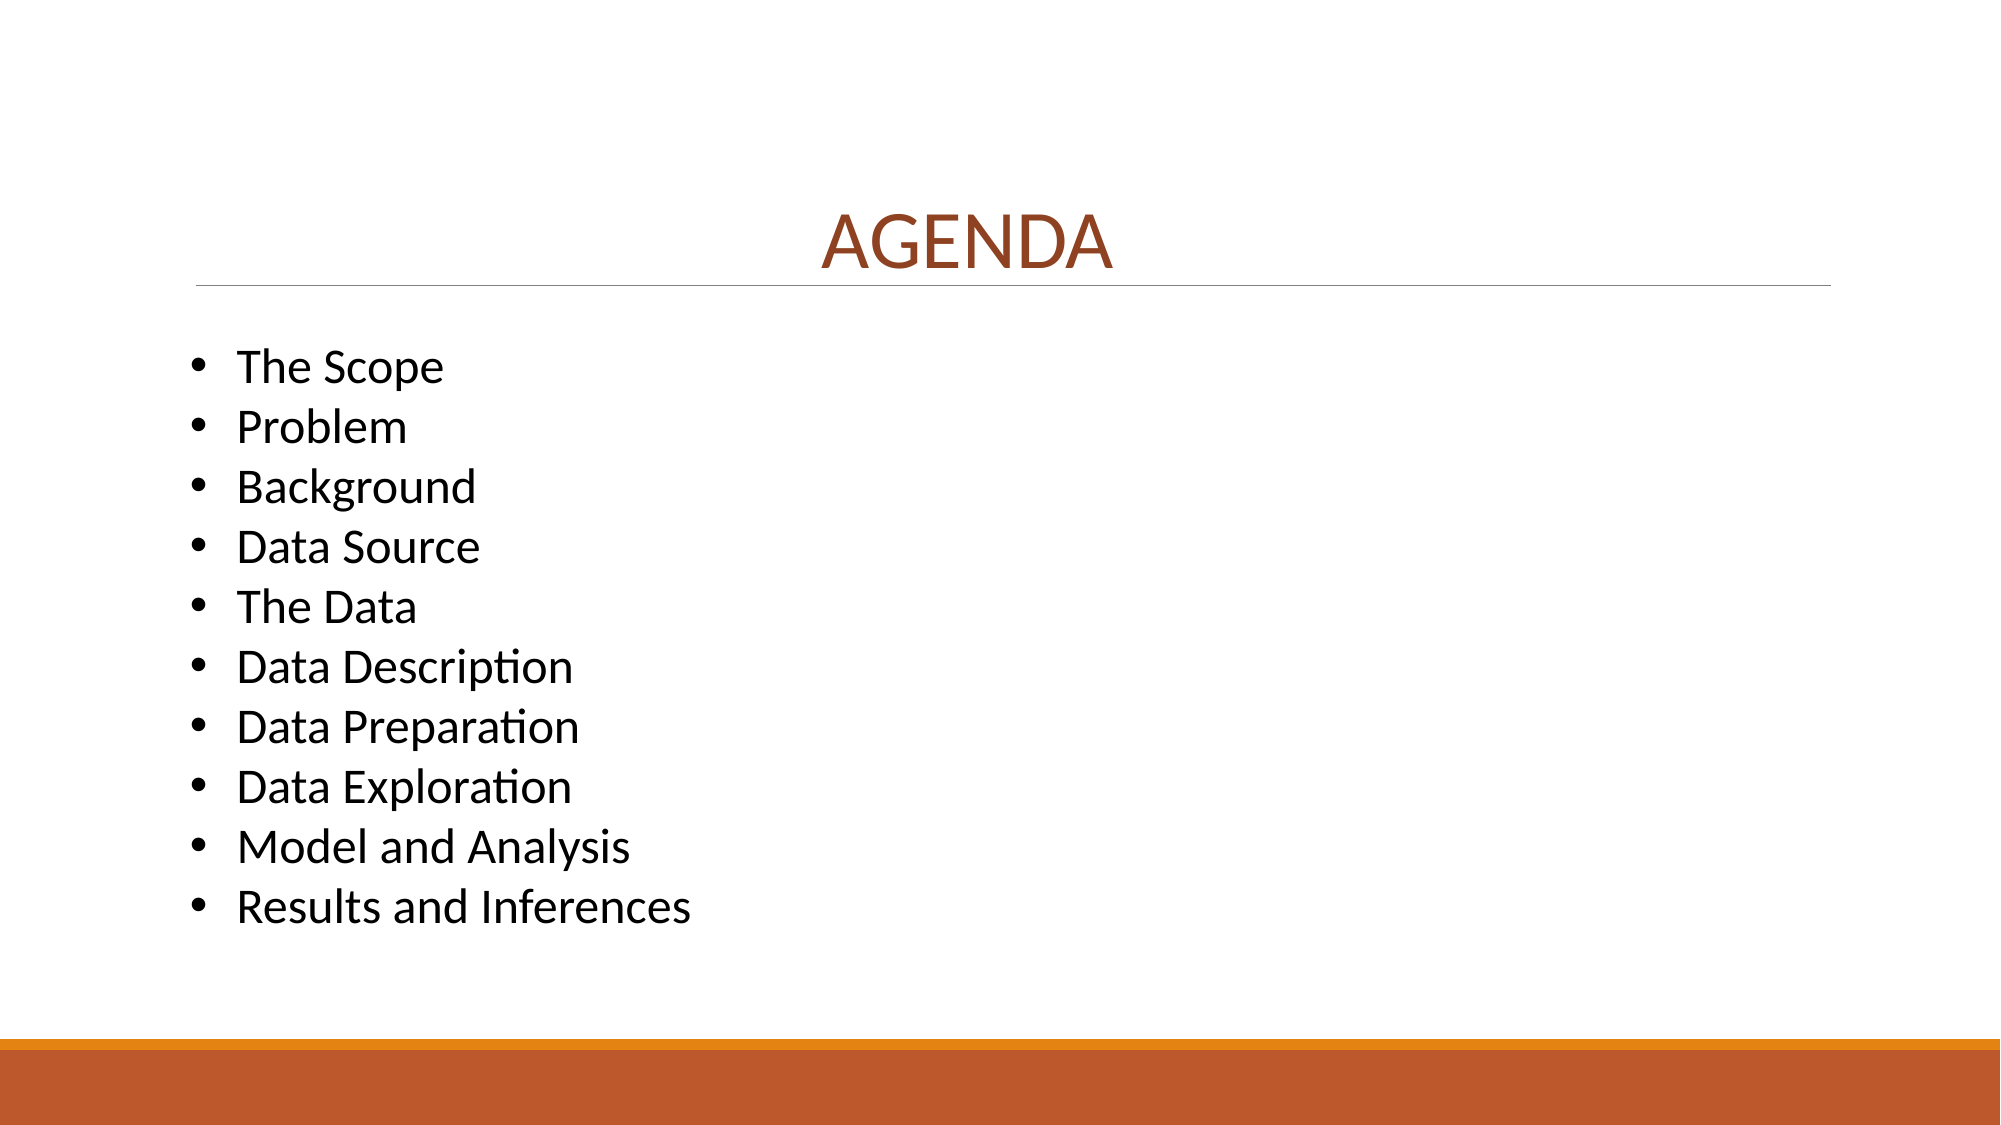

AGENDA
The Scope
Problem
Background
Data Source
The Data
Data Description
Data Preparation
Data Exploration
Model and Analysis
Results and Inferences